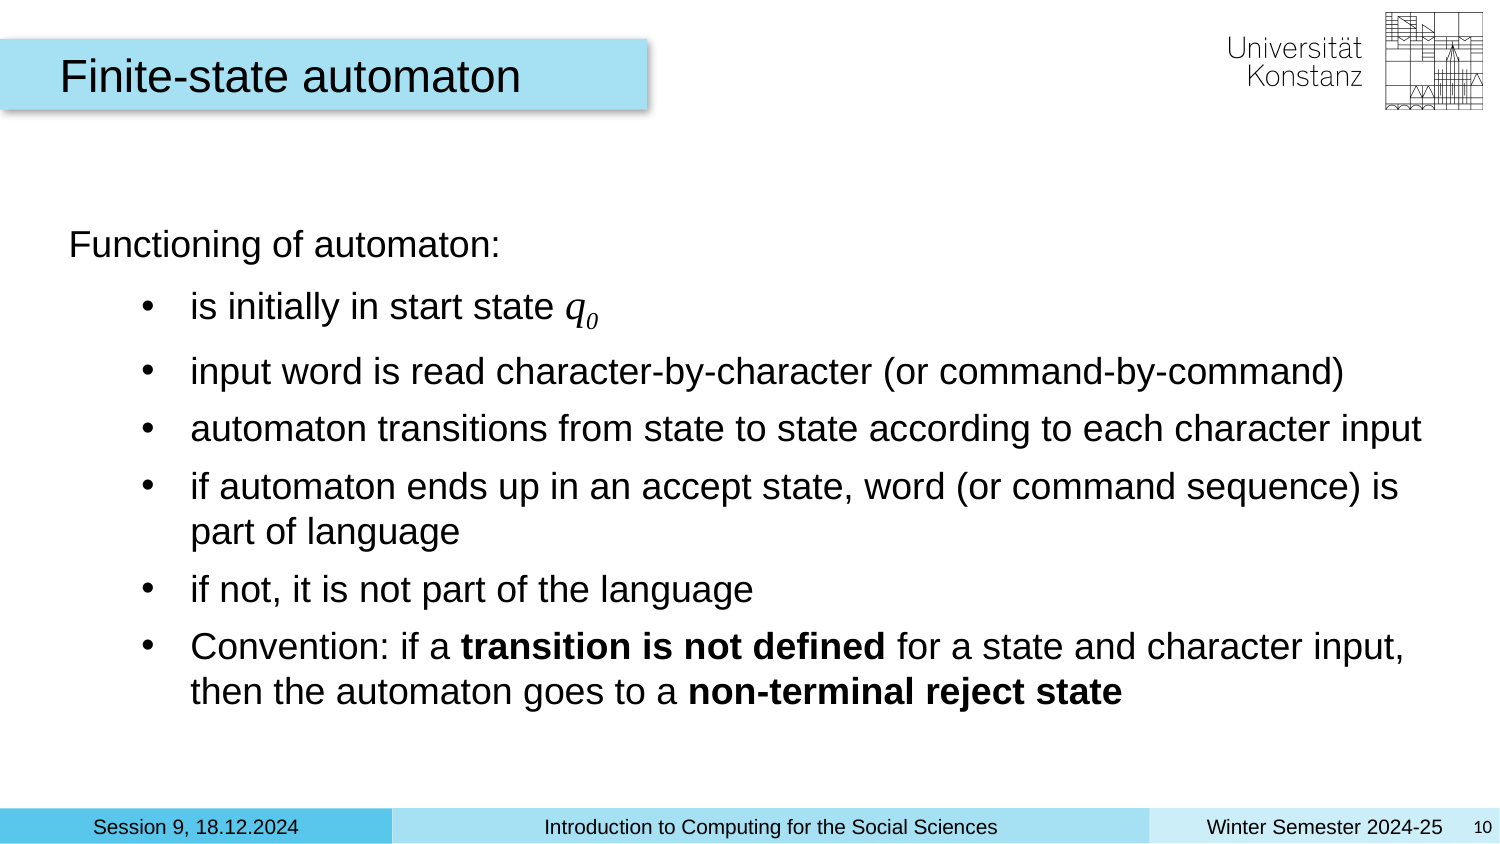

Finite-state automaton
Functioning of automaton:
is initially in start state q0
input word is read character-by-character (or command-by-command)
automaton transitions from state to state according to each character input
if automaton ends up in an accept state, word (or command sequence) is part of language
if not, it is not part of the language
Convention: if a transition is not defined for a state and character input, then the automaton goes to a non-terminal reject state